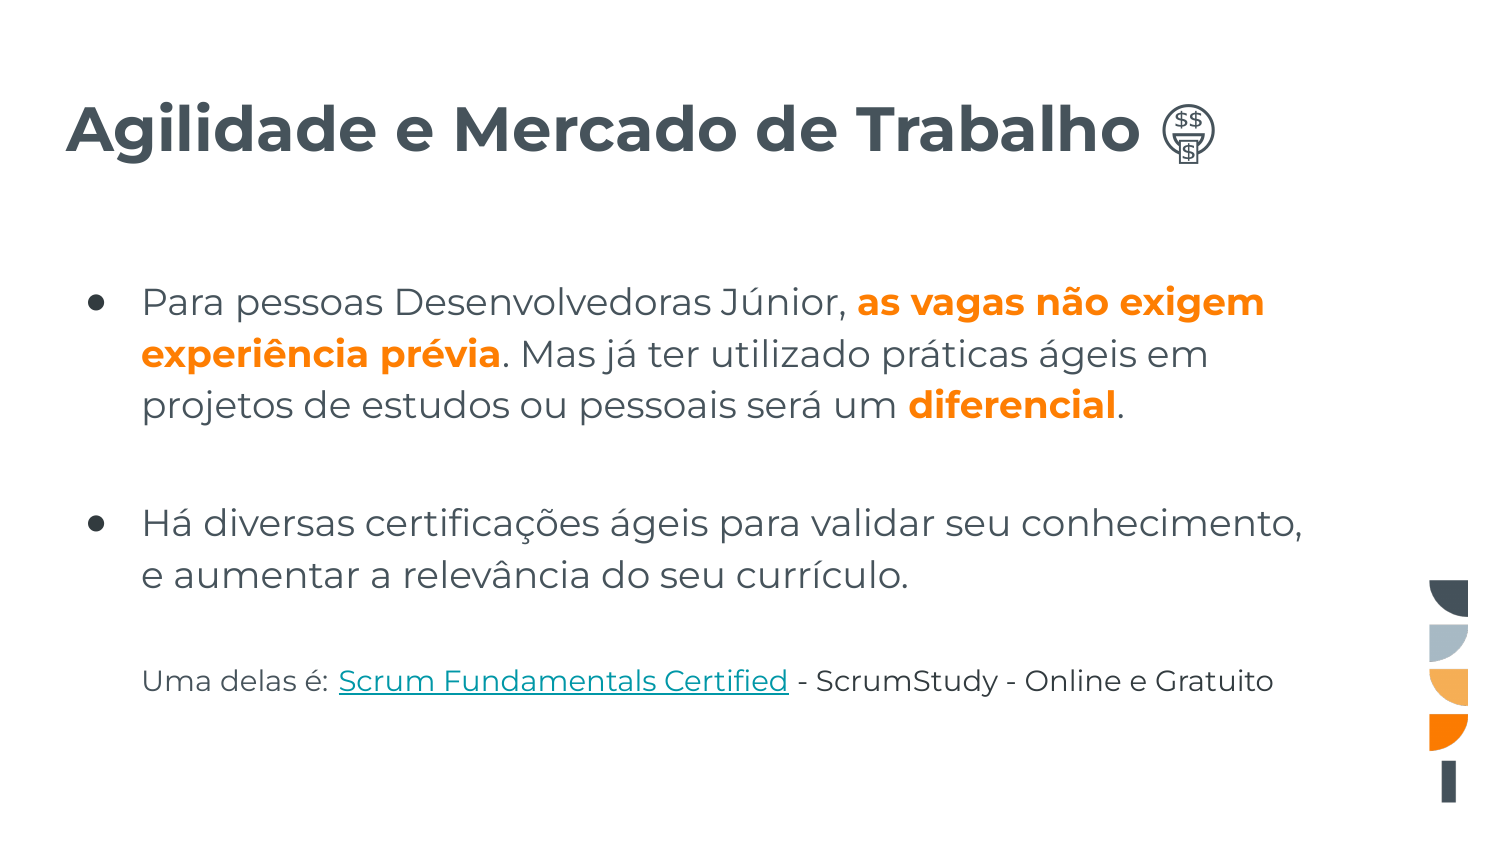

# Agilidade e Mercado de Trabalho 🤑
Para pessoas Desenvolvedoras Júnior, as vagas não exigem experiência prévia. Mas já ter utilizado práticas ágeis em projetos de estudos ou pessoais será um diferencial.
Há diversas certificações ágeis para validar seu conhecimento, e aumentar a relevância do seu currículo.
Uma delas é: Scrum Fundamentals Certified - ScrumStudy - Online e Gratuito